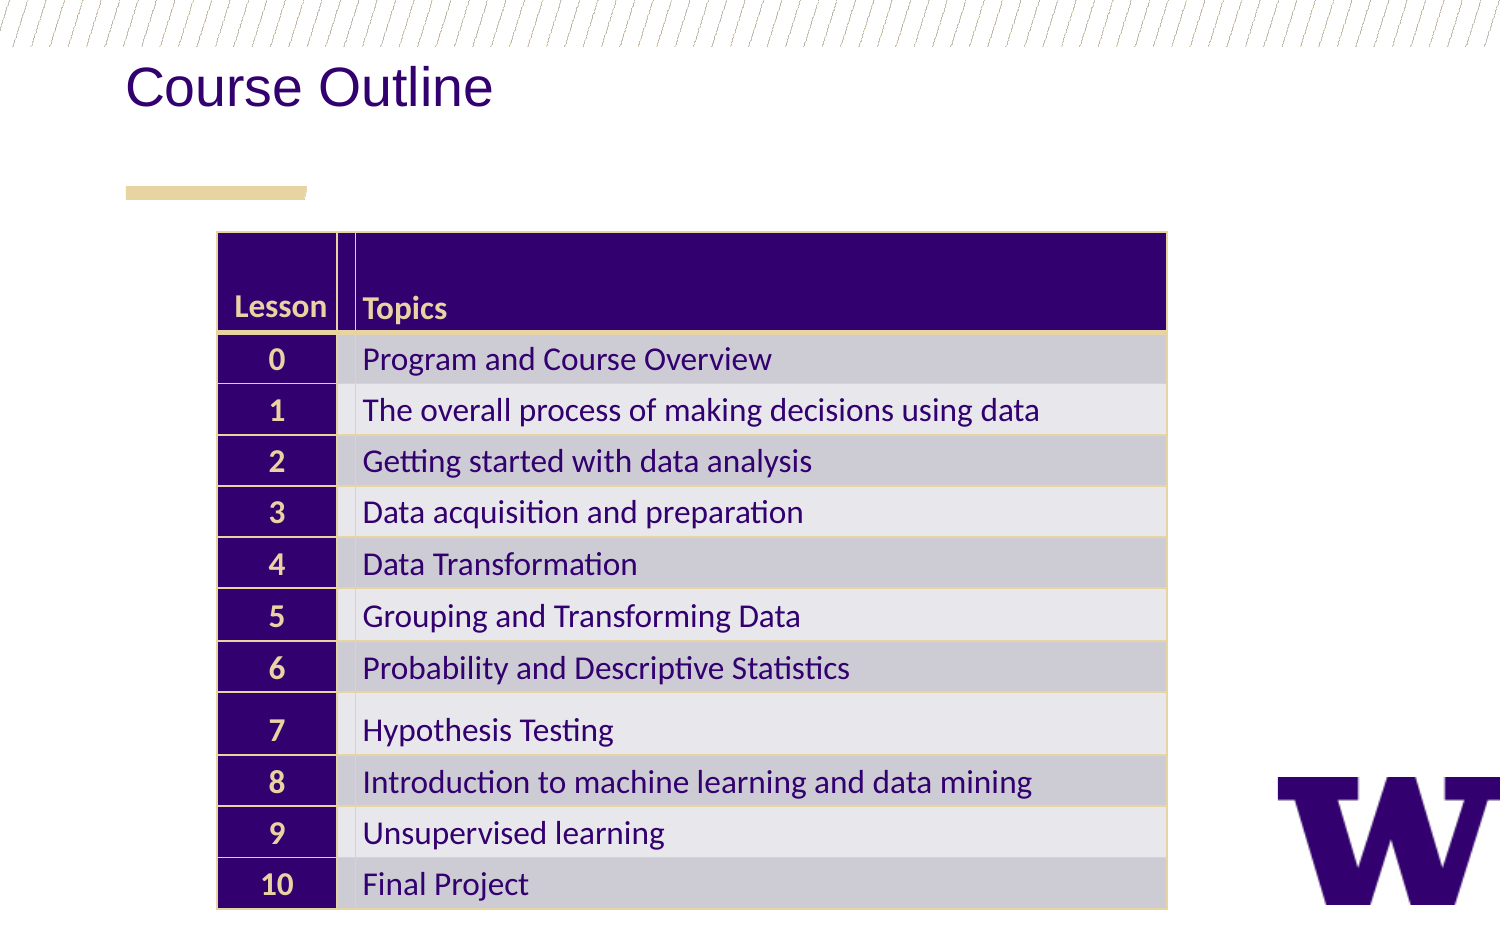

Course Outline
| Lesson |  | Topics |
| --- | --- | --- |
| 0 |  | Program and Course Overview |
| 1 |  | The overall process of making decisions using data |
| 2 |  | Getting started with data analysis |
| 3 |  | Data acquisition and preparation |
| 4 |  | Data Transformation |
| 5 |  | Grouping and Transforming Data |
| 6 |  | Probability and Descriptive Statistics |
| 7 |  | Hypothesis Testing |
| 8 |  | Introduction to machine learning and data mining |
| 9 |  | Unsupervised learning |
| 10 |  | Final Project |